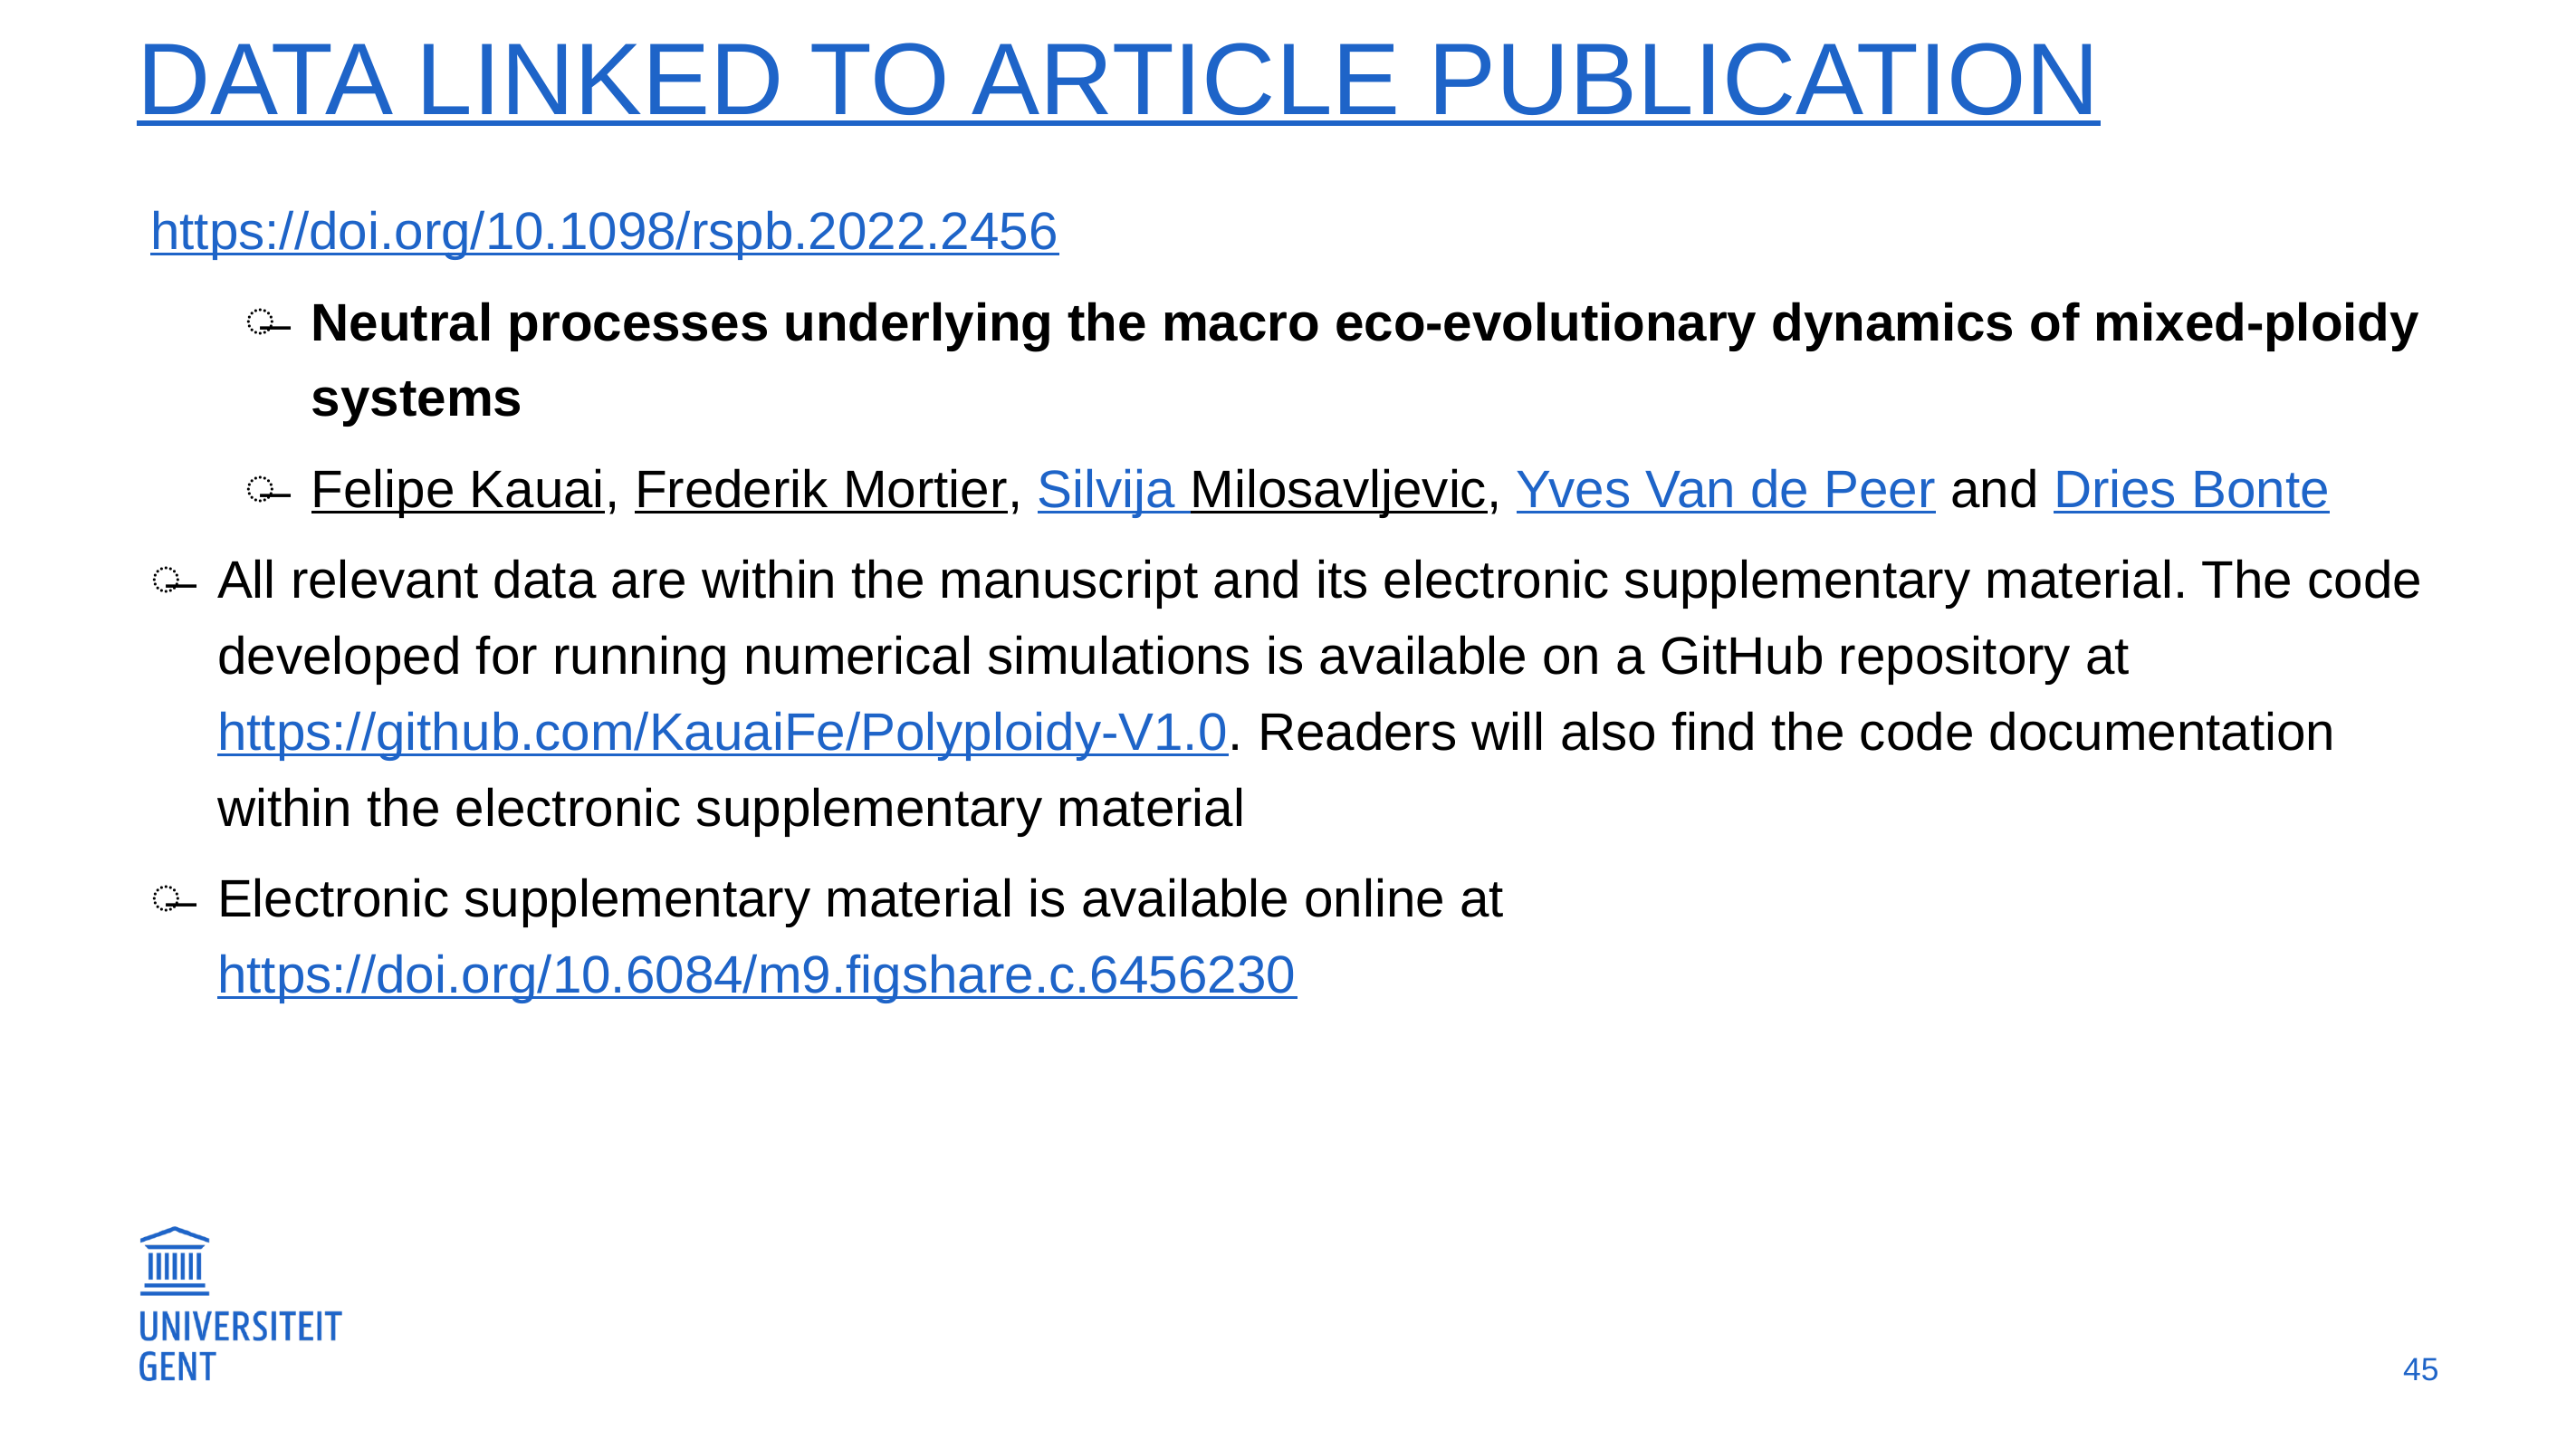

# Data linked to article publication
https://doi.org/10.1098/rspb.2022.2456
Neutral processes underlying the macro eco-evolutionary dynamics of mixed-ploidy systems
Felipe Kauai, Frederik Mortier, Silvija Milosavljevic, Yves Van de Peer and Dries Bonte
All relevant data are within the manuscript and its electronic supplementary material. The code developed for running numerical simulations is available on a GitHub repository at https://github.com/KauaiFe/Polyploidy-V1.0. Readers will also find the code documentation within the electronic supplementary material
Electronic supplementary material is available online at https://doi.org/10.6084/m9.figshare.c.6456230
45